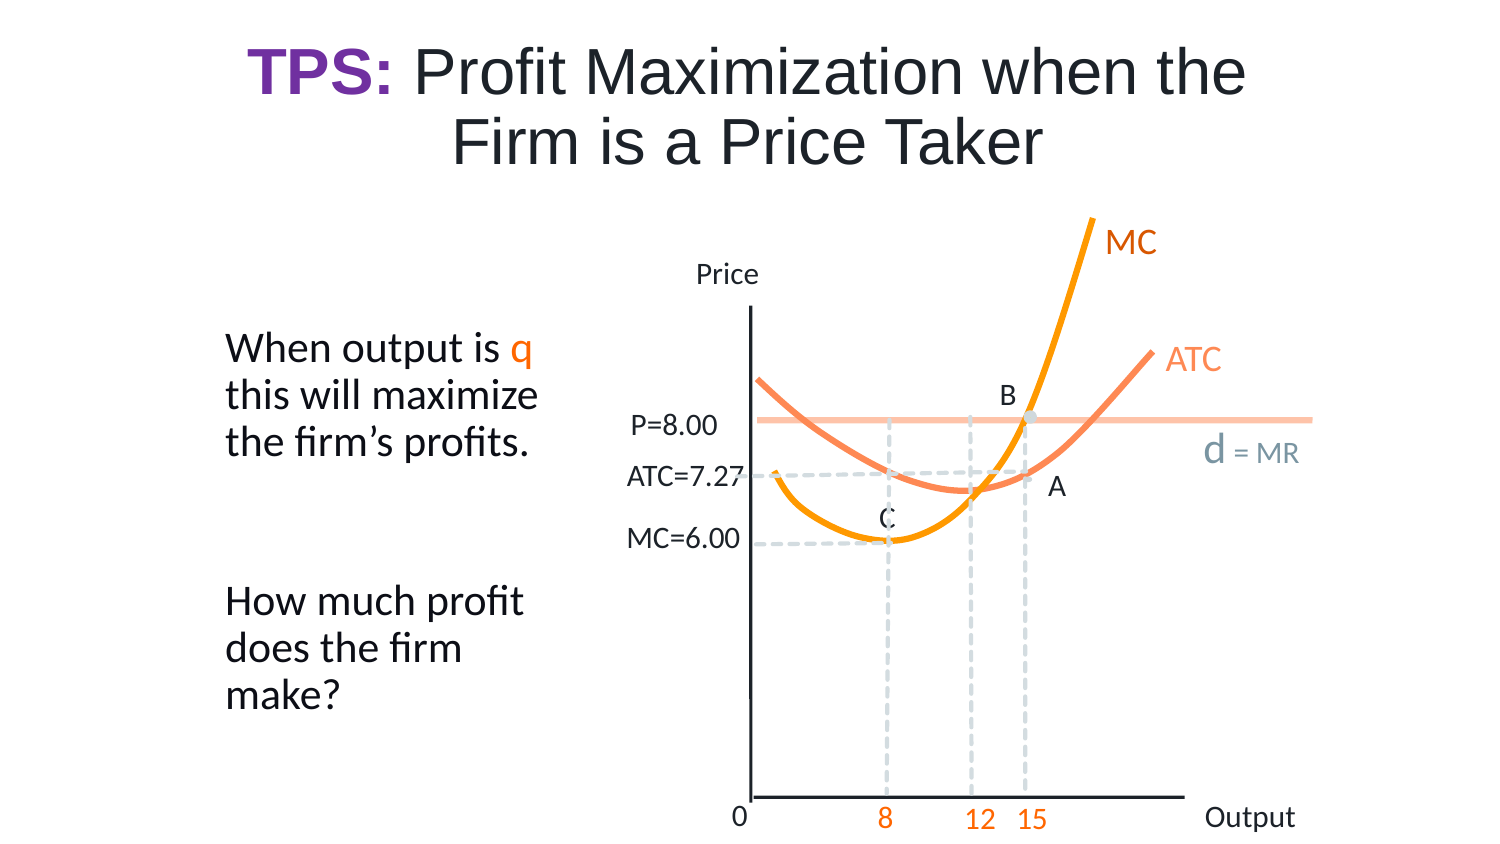

# TPS: Profit Maximization when the Firm is a Price Taker

MC
Price

When output is q this will maximize the firm’s profits.
ATC

B
P=8.00
d = MR

ATC=7.27
A

C
MC=6.00

How much profit does the firm make?
0
8
12
15
Output